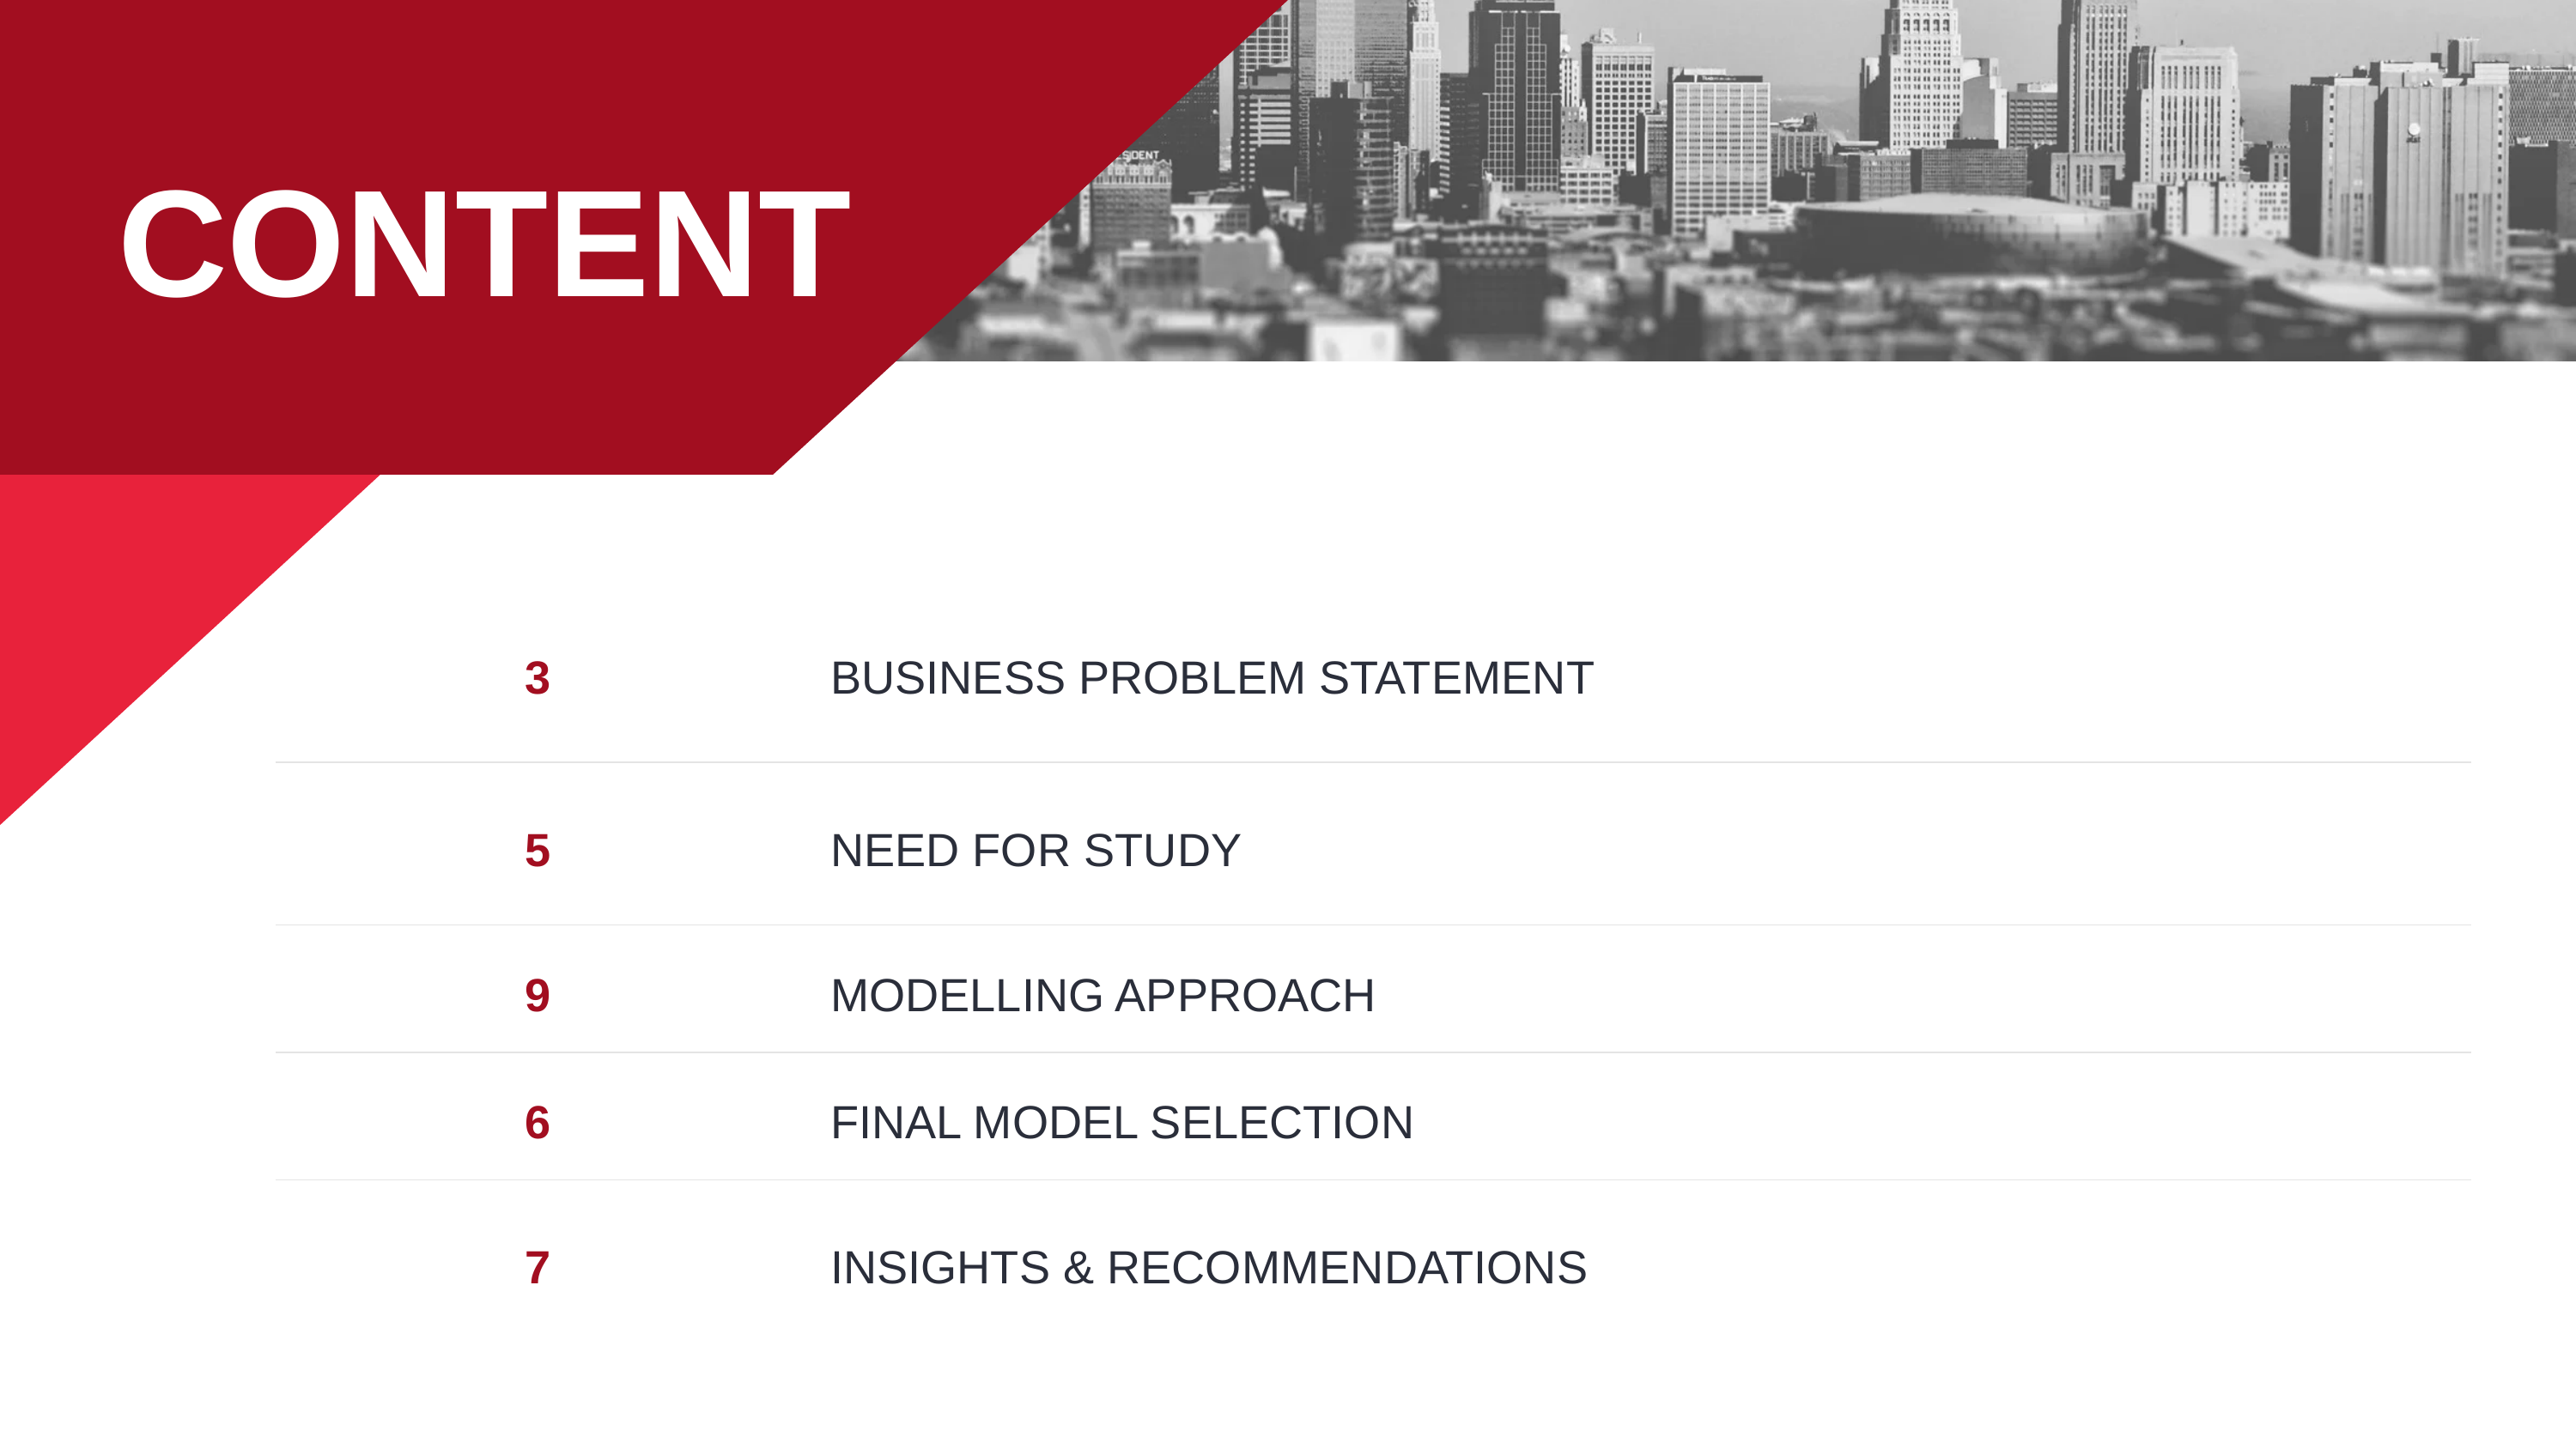

CONTENT

| 3 | BUSINESS PROBLEM STATEMENT |
| --- | --- |
| 5 | NEED FOR STUDY |
| 9 | MODELLING APPROACH |
| 6 | FINAL MODEL SELECTION |
| 7 | INSIGHTS & RECOMMENDATIONS |